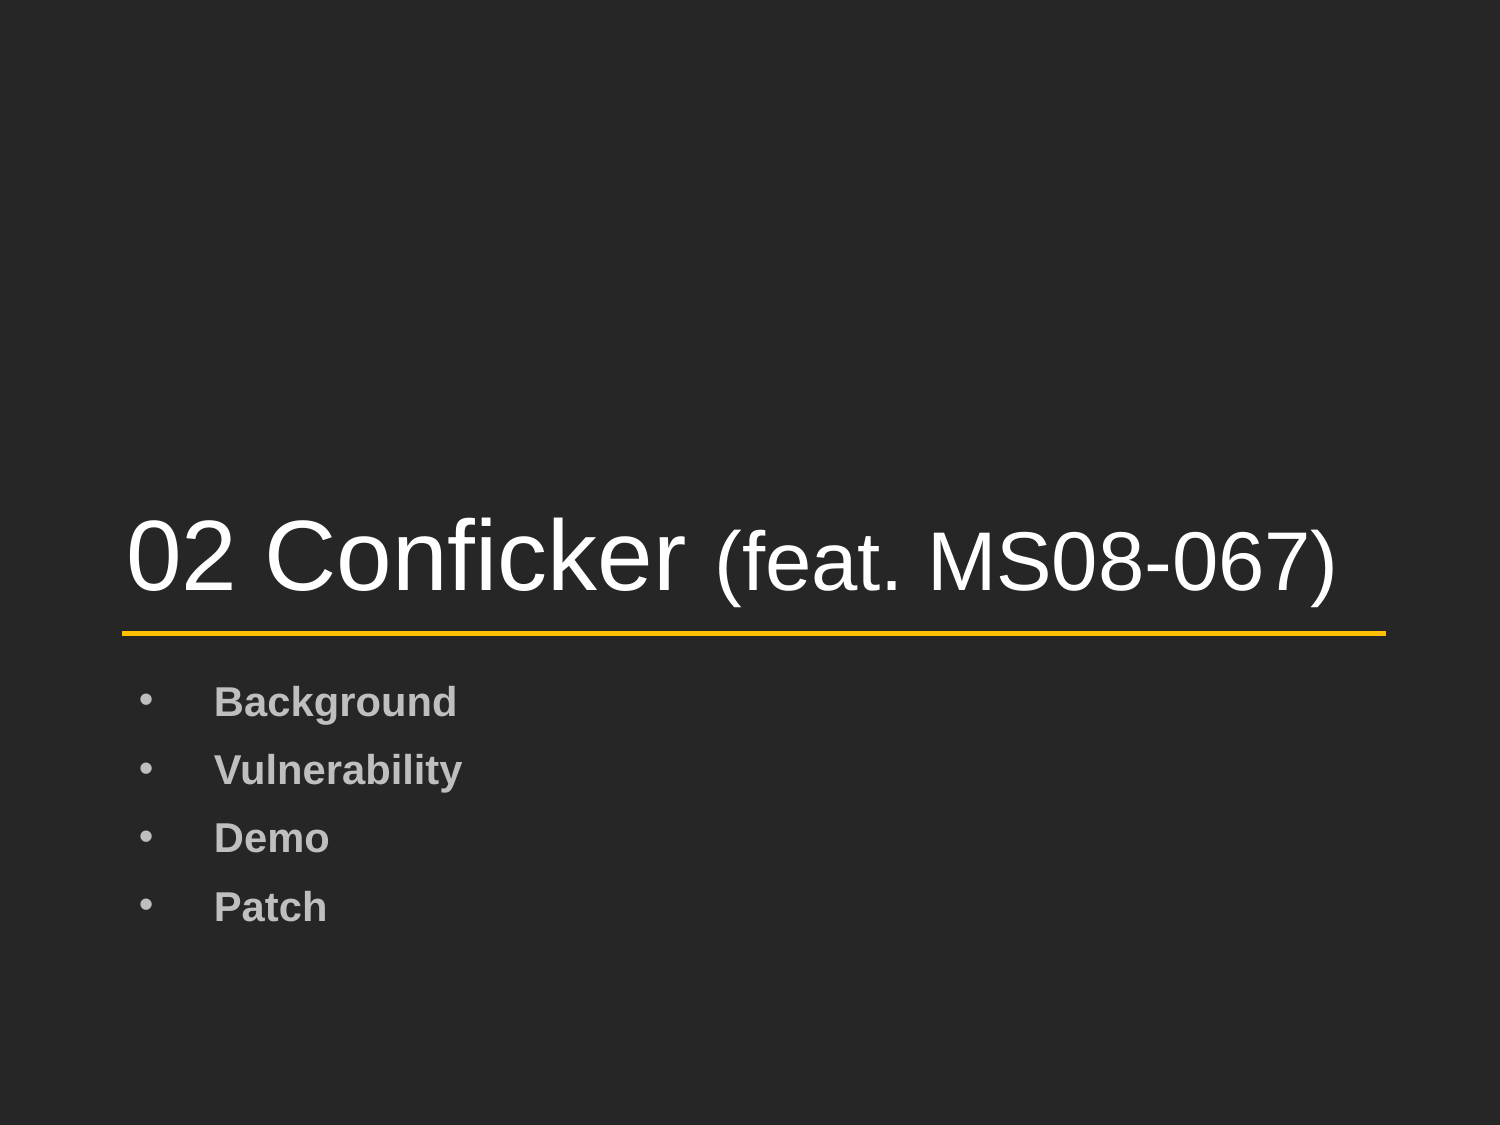

# 02 Conficker (feat. MS08-067)
Background
Vulnerability
Demo
Patch